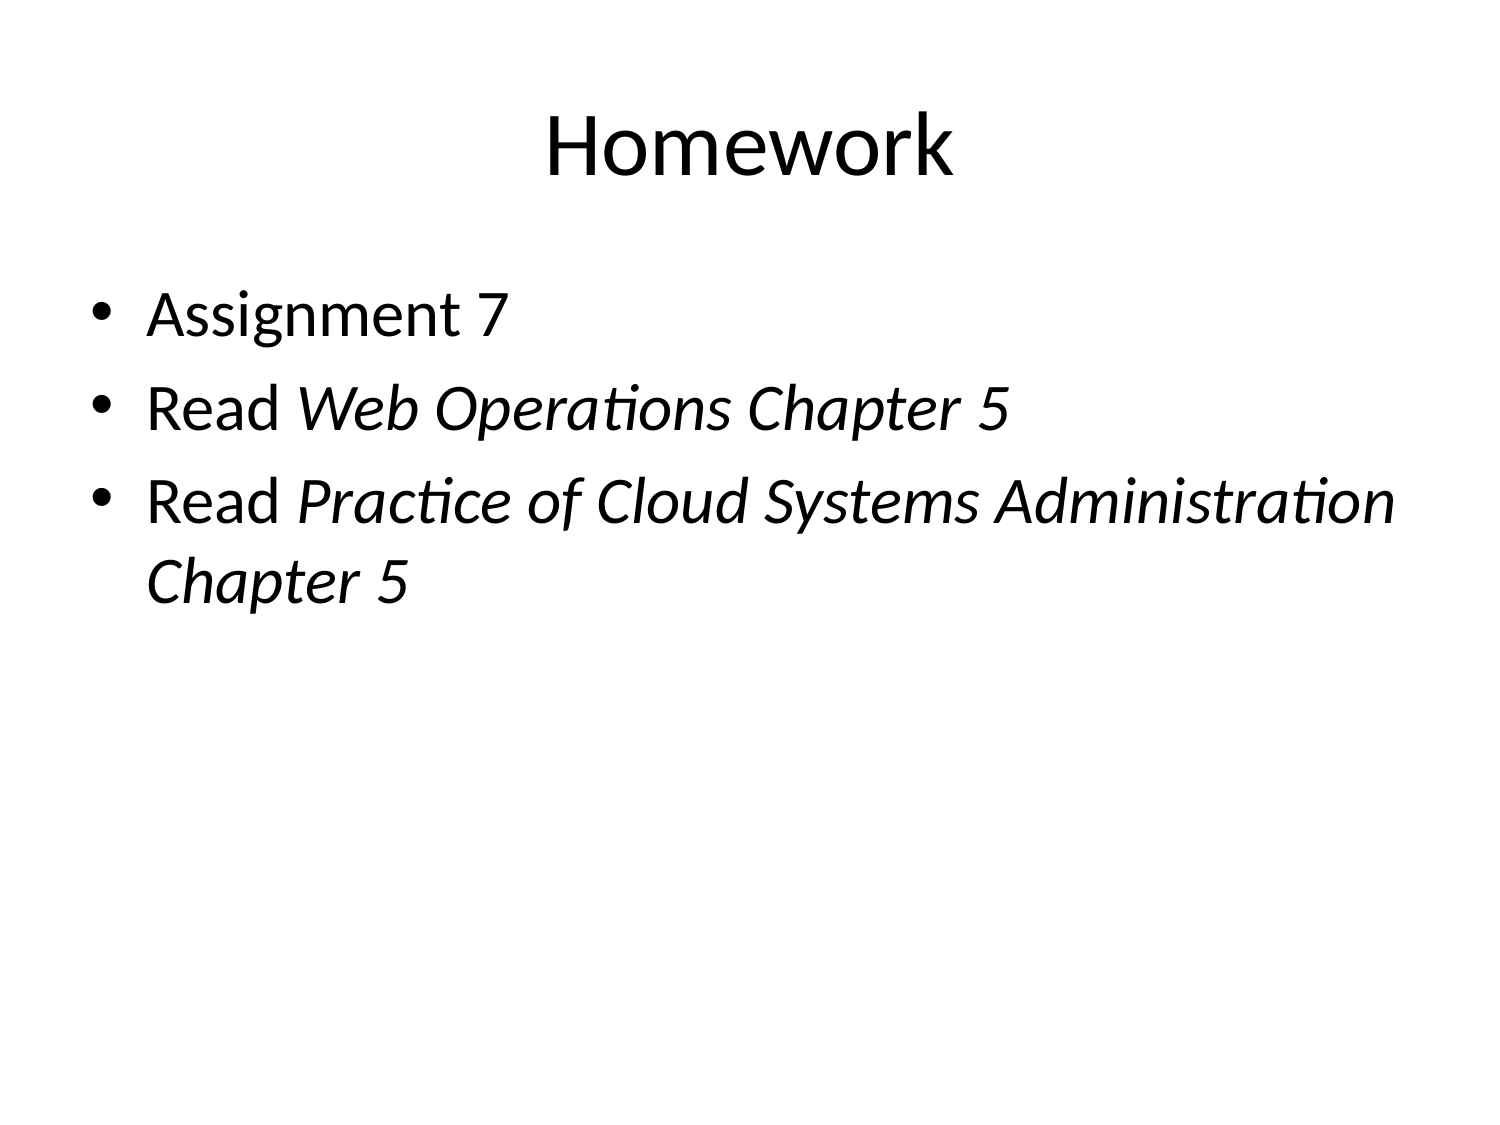

# Homework
Assignment 7
Read Web Operations Chapter 5
Read Practice of Cloud Systems Administration Chapter 5